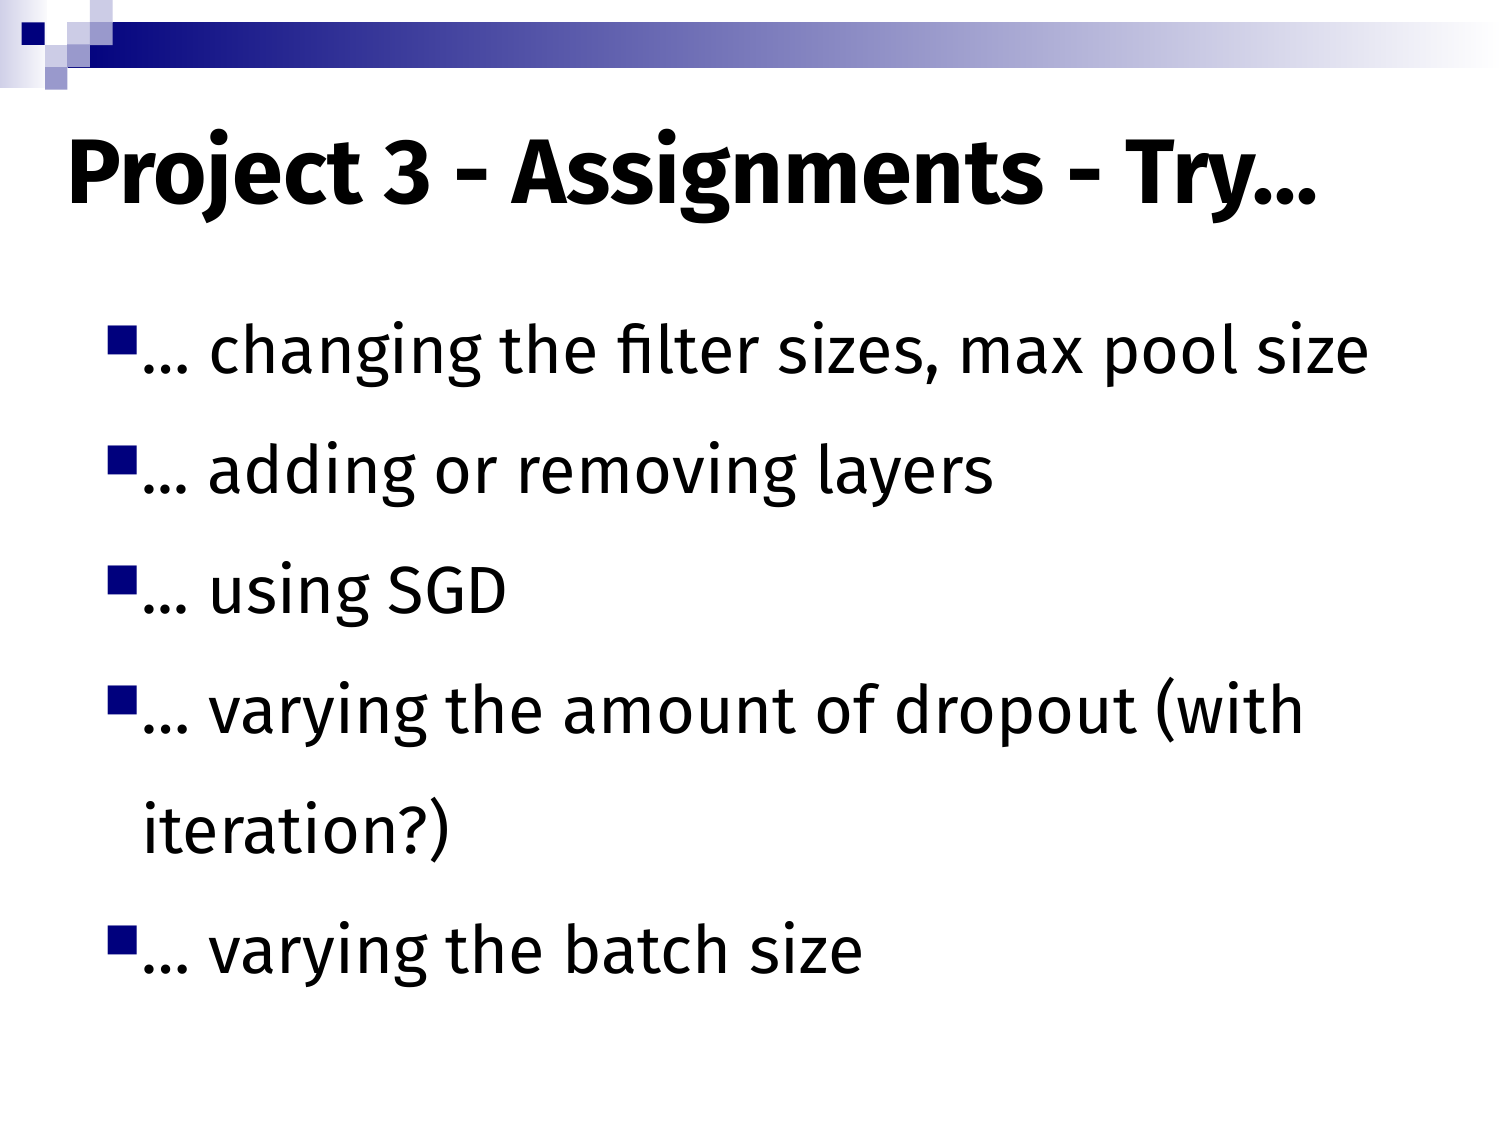

# Project 3 - Assignments - Try...
… changing the filter sizes, max pool size
... adding or removing layers
... using SGD
… varying the amount of dropout (with iteration?)
… varying the batch size